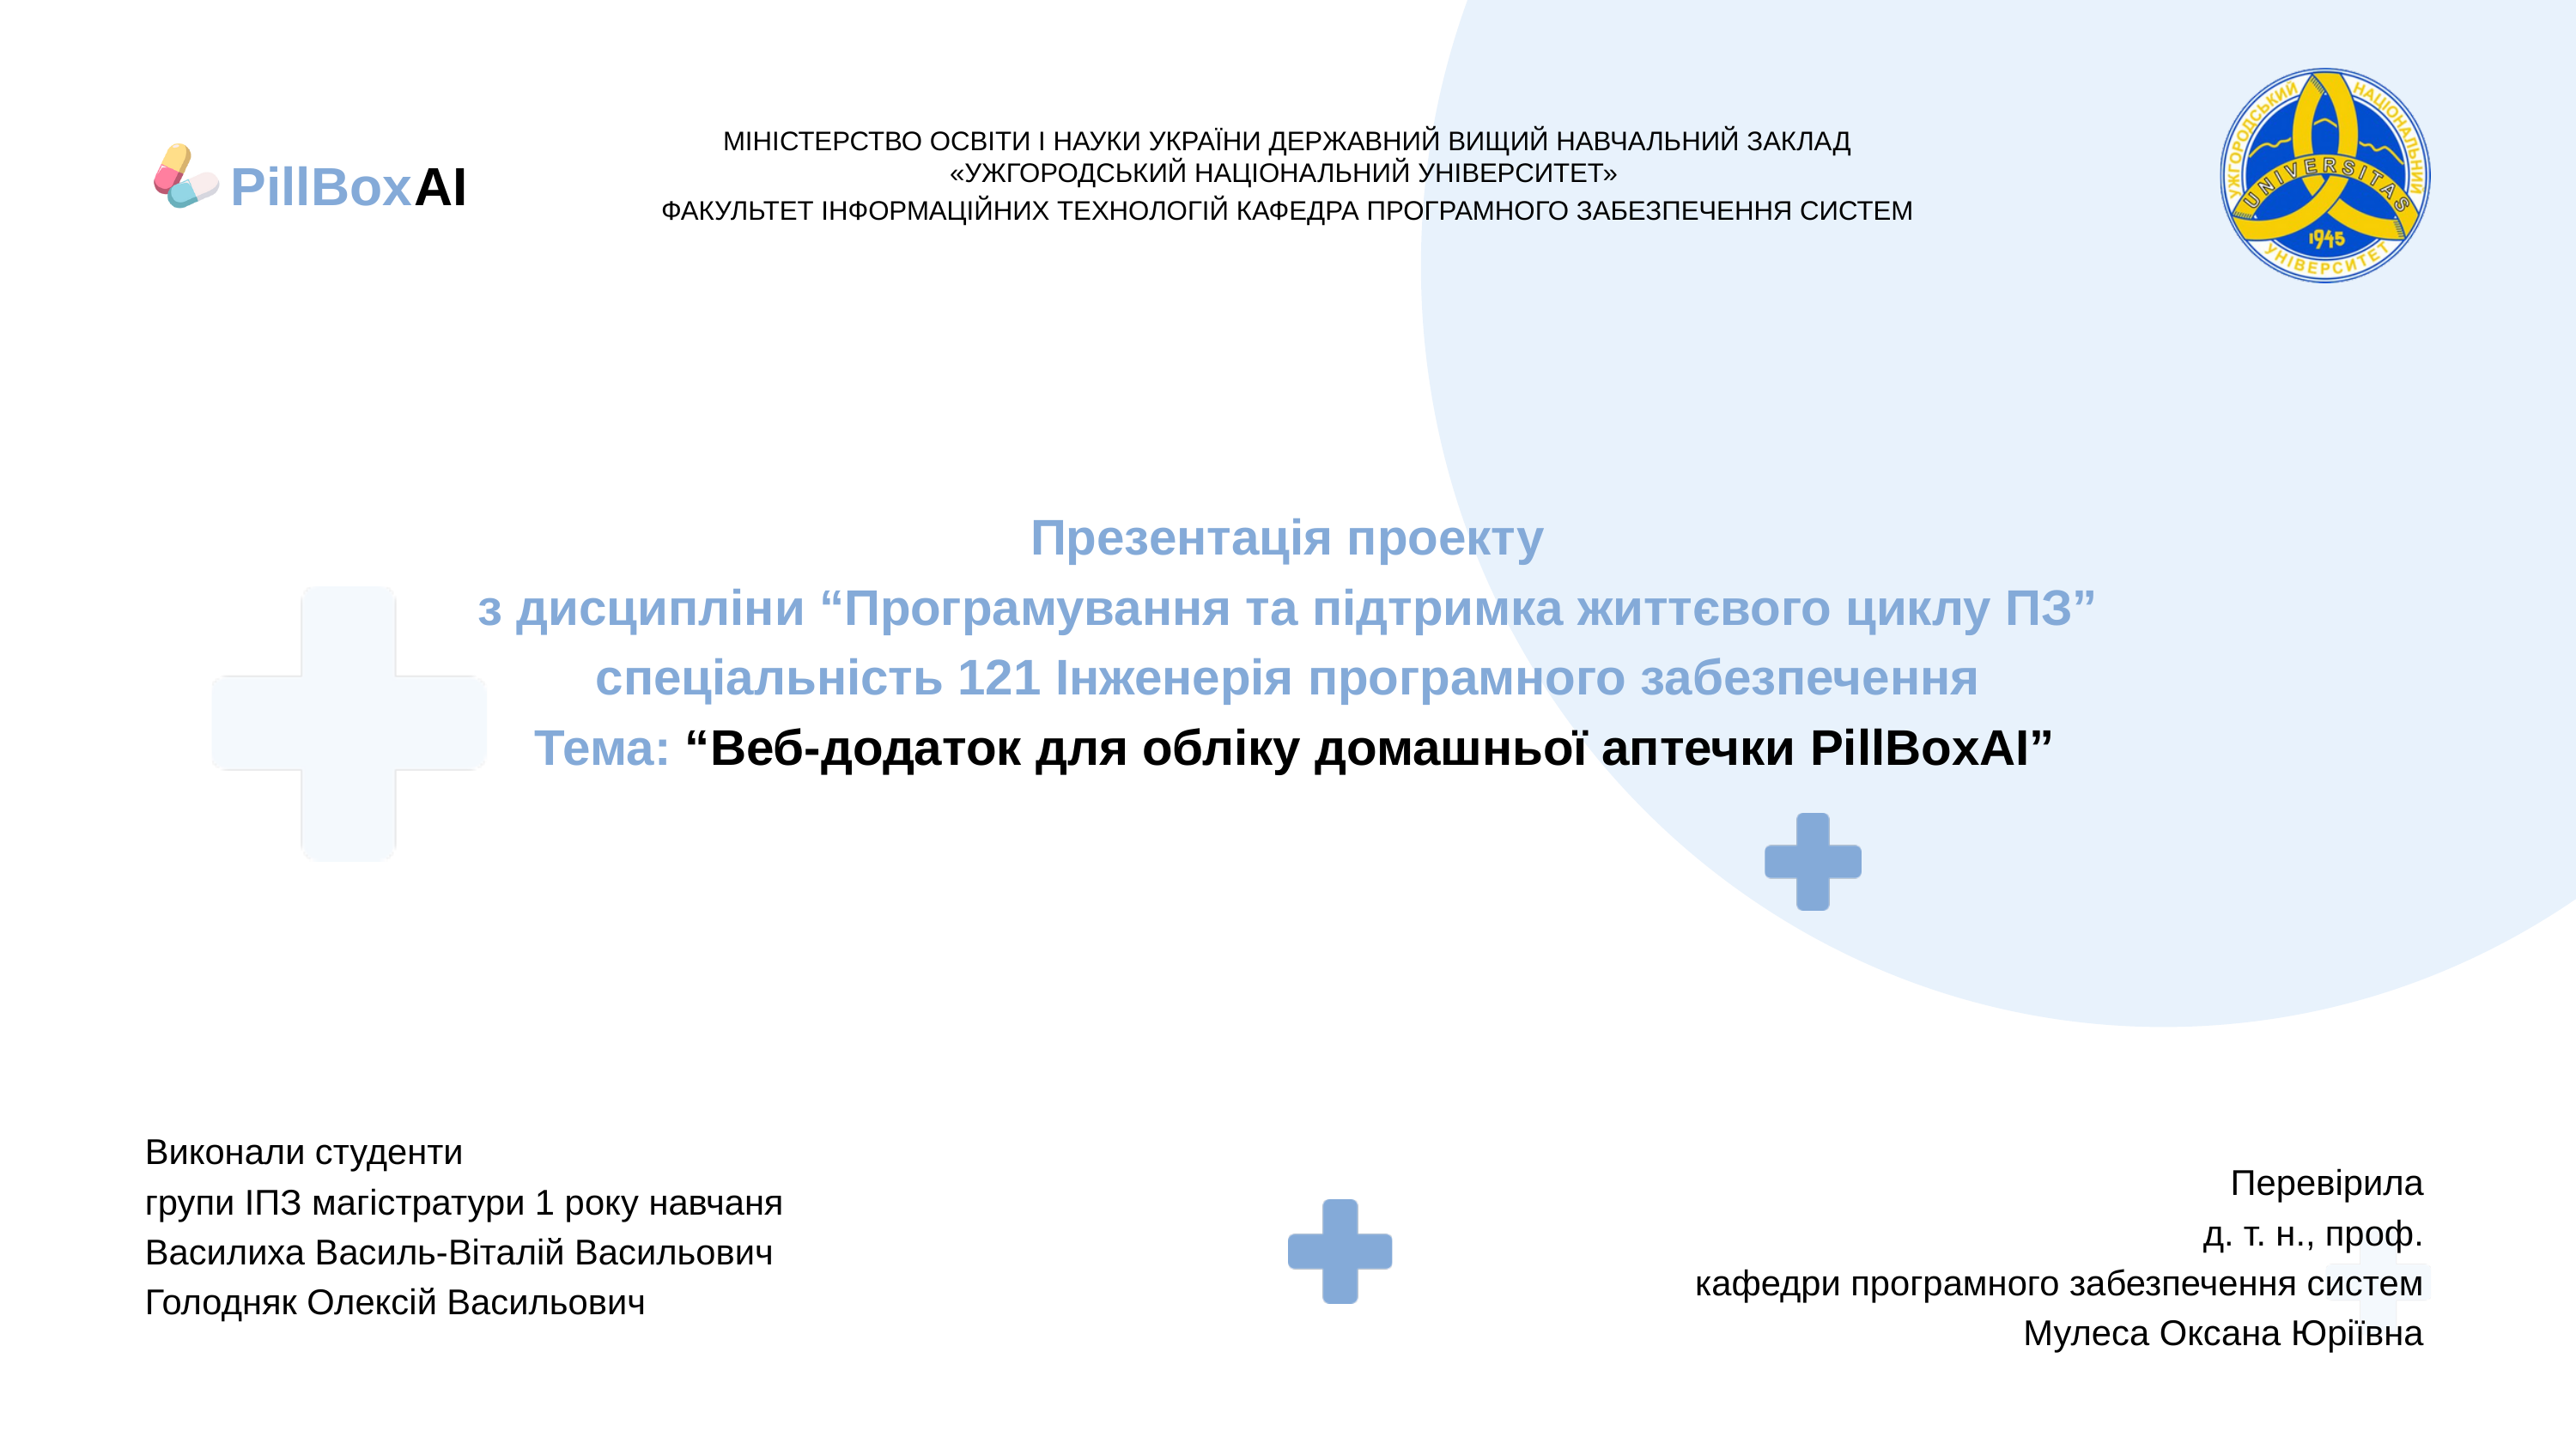

МІНІСТЕРСТВО ОСВІТИ І НАУКИ УКРАЇНИ ДЕРЖАВНИЙ ВИЩИЙ НАВЧАЛЬНИЙ ЗАКЛАД «УЖГОРОДСЬКИЙ НАЦІОНАЛЬНИЙ УНІВЕРСИТЕТ»
ФАКУЛЬТЕТ ІНФОРМАЦІЙНИХ ТЕХНОЛОГІЙ КАФЕДРА ПРОГРАМНОГО ЗАБЕЗПЕЧЕННЯ СИСТЕМ

AI
PillBox
Презентація проекту
з дисципліни “Програмування та підтримка життєвого циклу ПЗ”
спеціальність 121 Інженерія програмного забезпечення
 Тема: “Веб-додаток для обліку домашньої аптечки PillBoxAI”

Виконали студенти
групи ІПЗ магістратури 1 року навчаня
Василиха Василь-Віталій Васильович
Голодняк Олексій Васильович
 Перевірила
  д. т. н., проф.
 кафедри програмного забезпечення систем
 Мулеса Оксана Юріївна